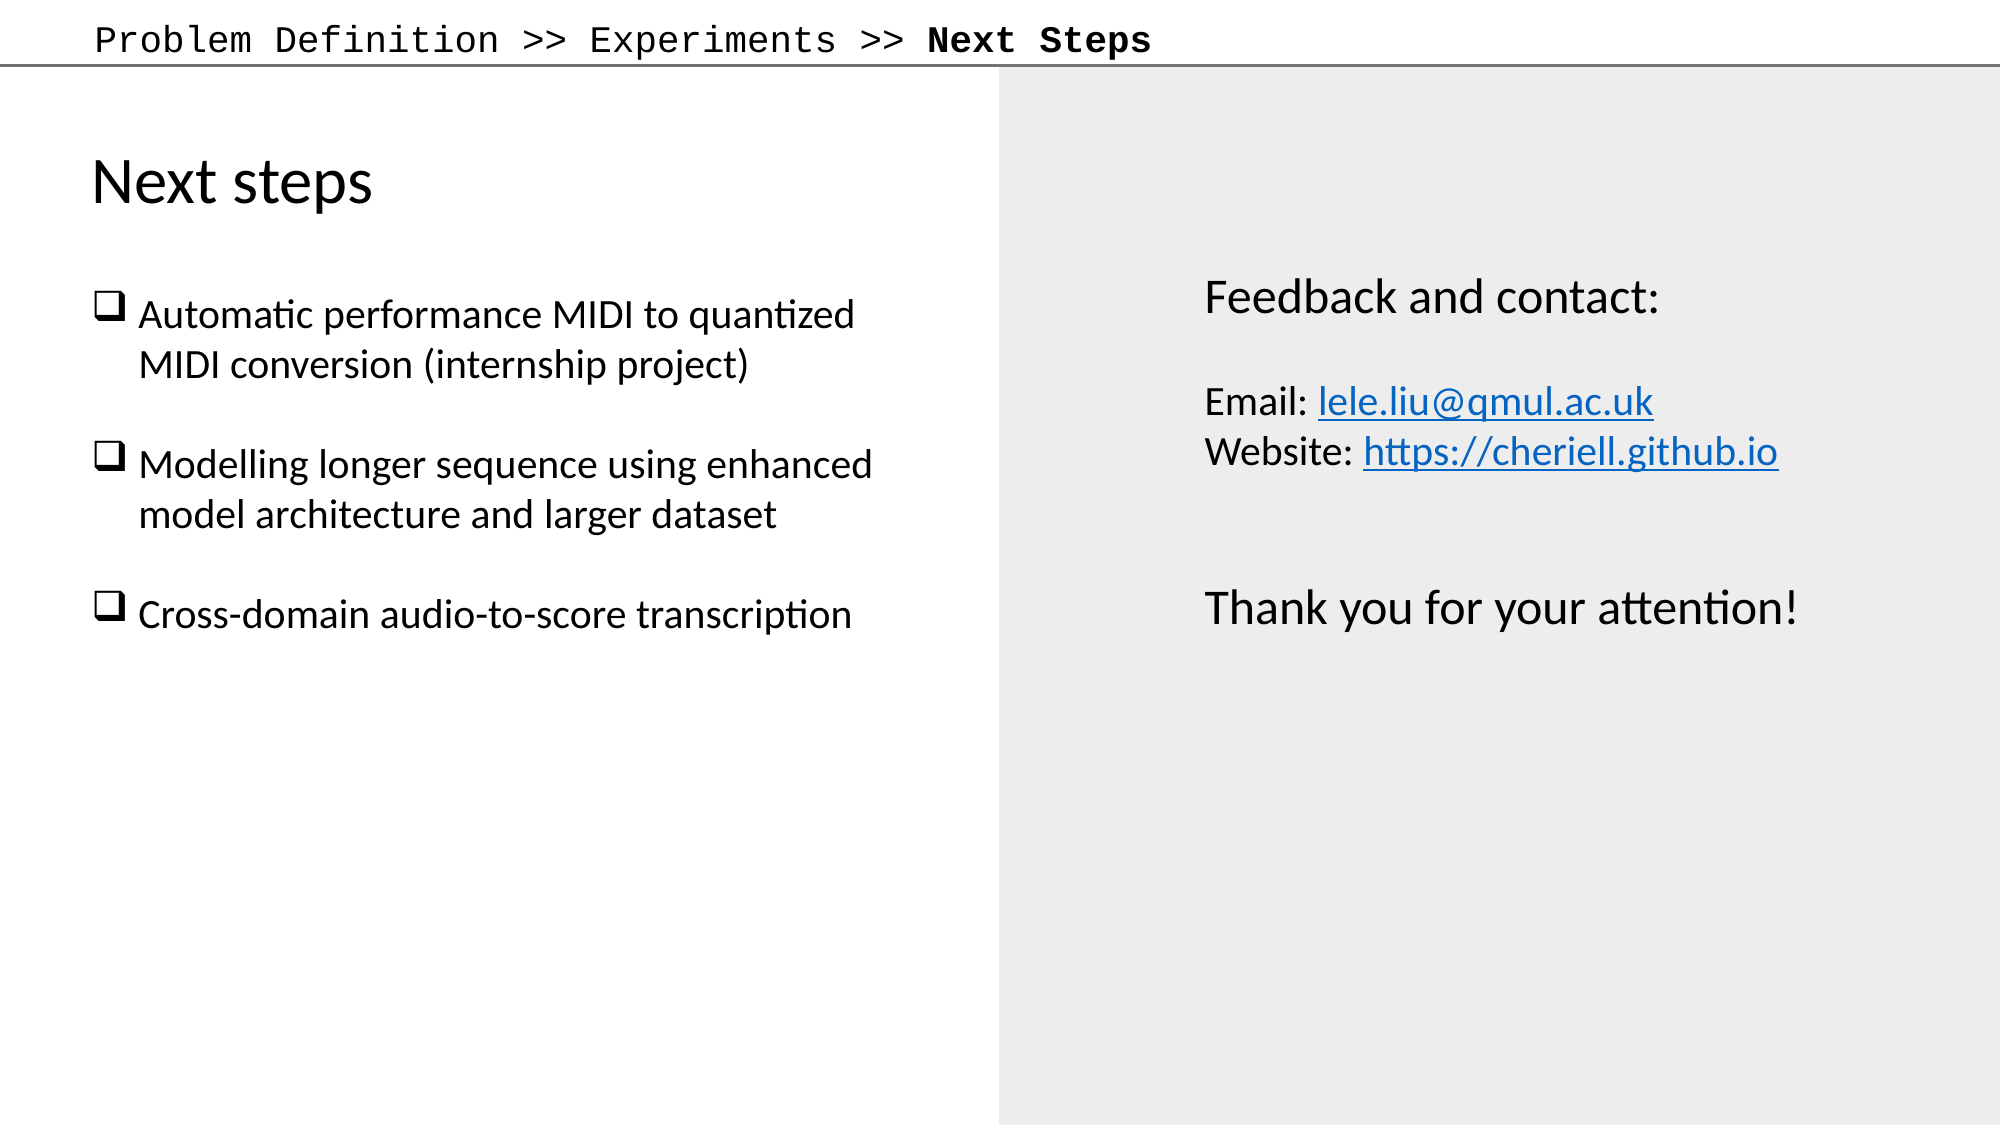

Problem Definition >> Experiments >> Next Steps

Next steps
Feedback and contact:

Email: lele.liu@qmul.ac.uk
Website: https://cheriell.github.io

Thank you for your attention!
Automatic performance MIDI to quantized MIDI conversion (internship project)

Modelling longer sequence using enhanced model architecture and larger dataset

Cross-domain audio-to-score transcription
8